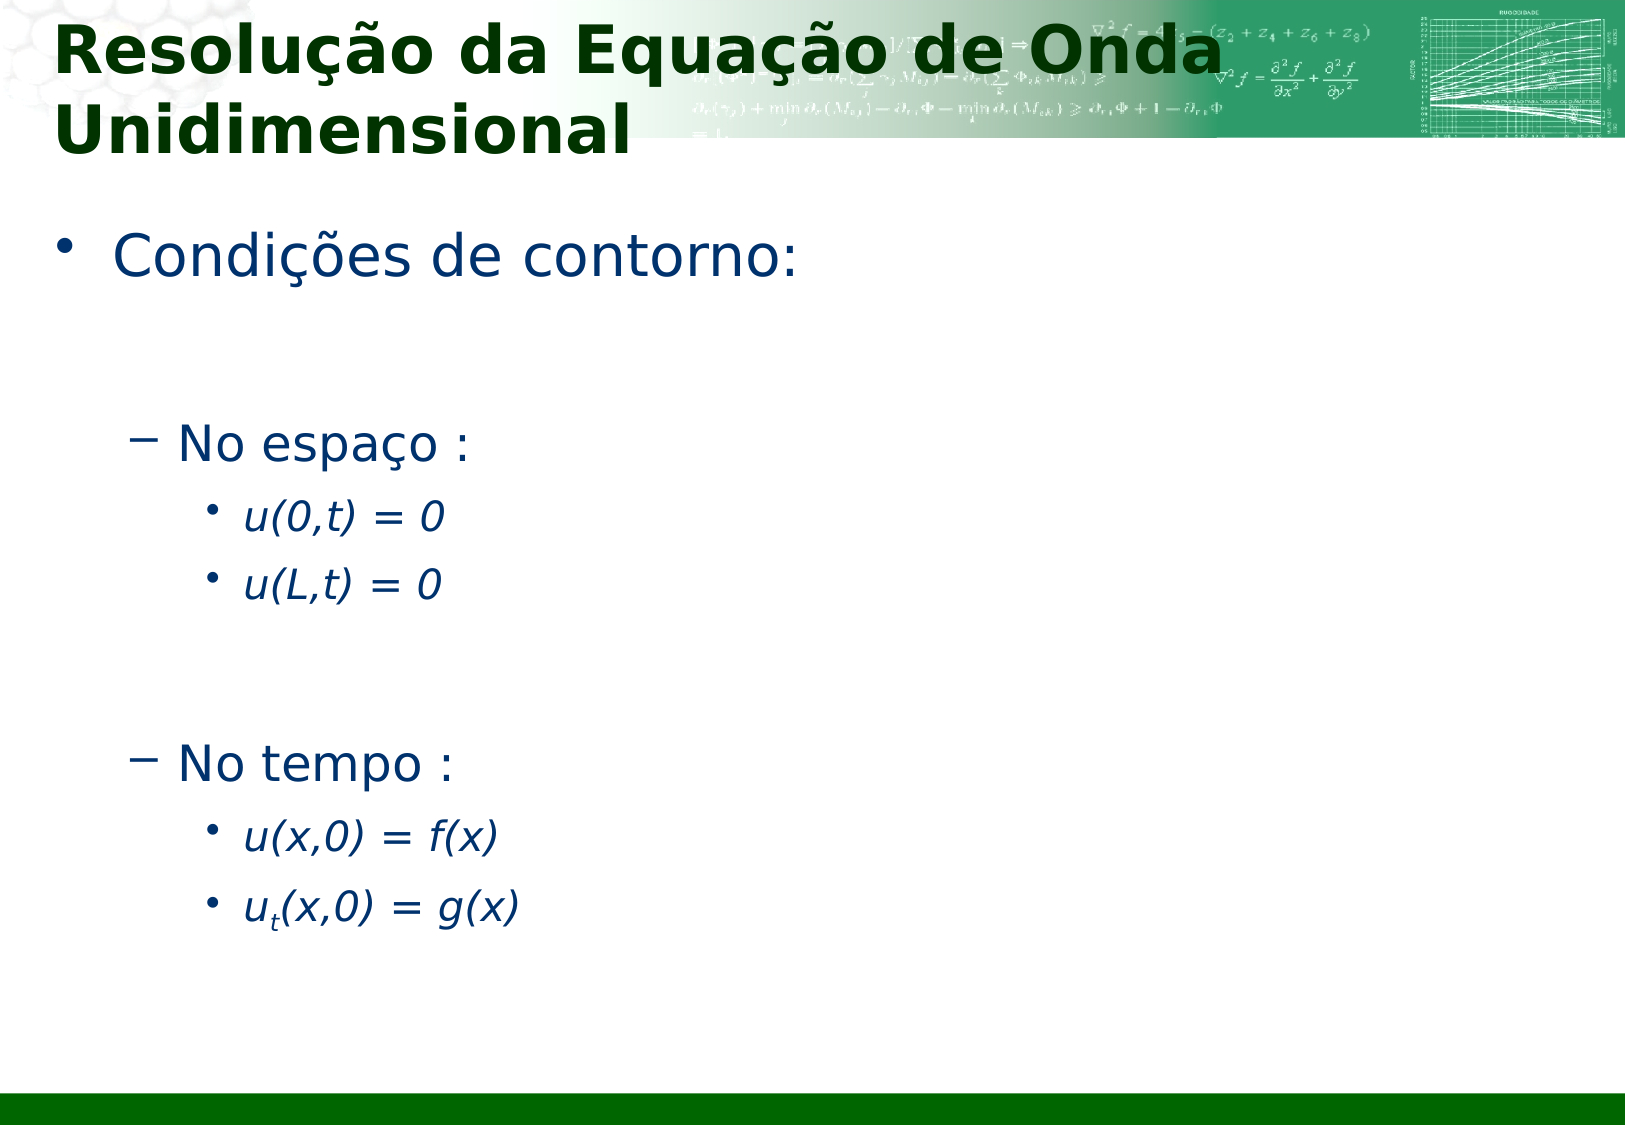

# Resolução da Equação de Onda Unidimensional
Condições de contorno:

No espaço :
u(0,t) = 0
u(L,t) = 0

No tempo :
u(x,0) = f(x)
ut(x,0) = g(x)